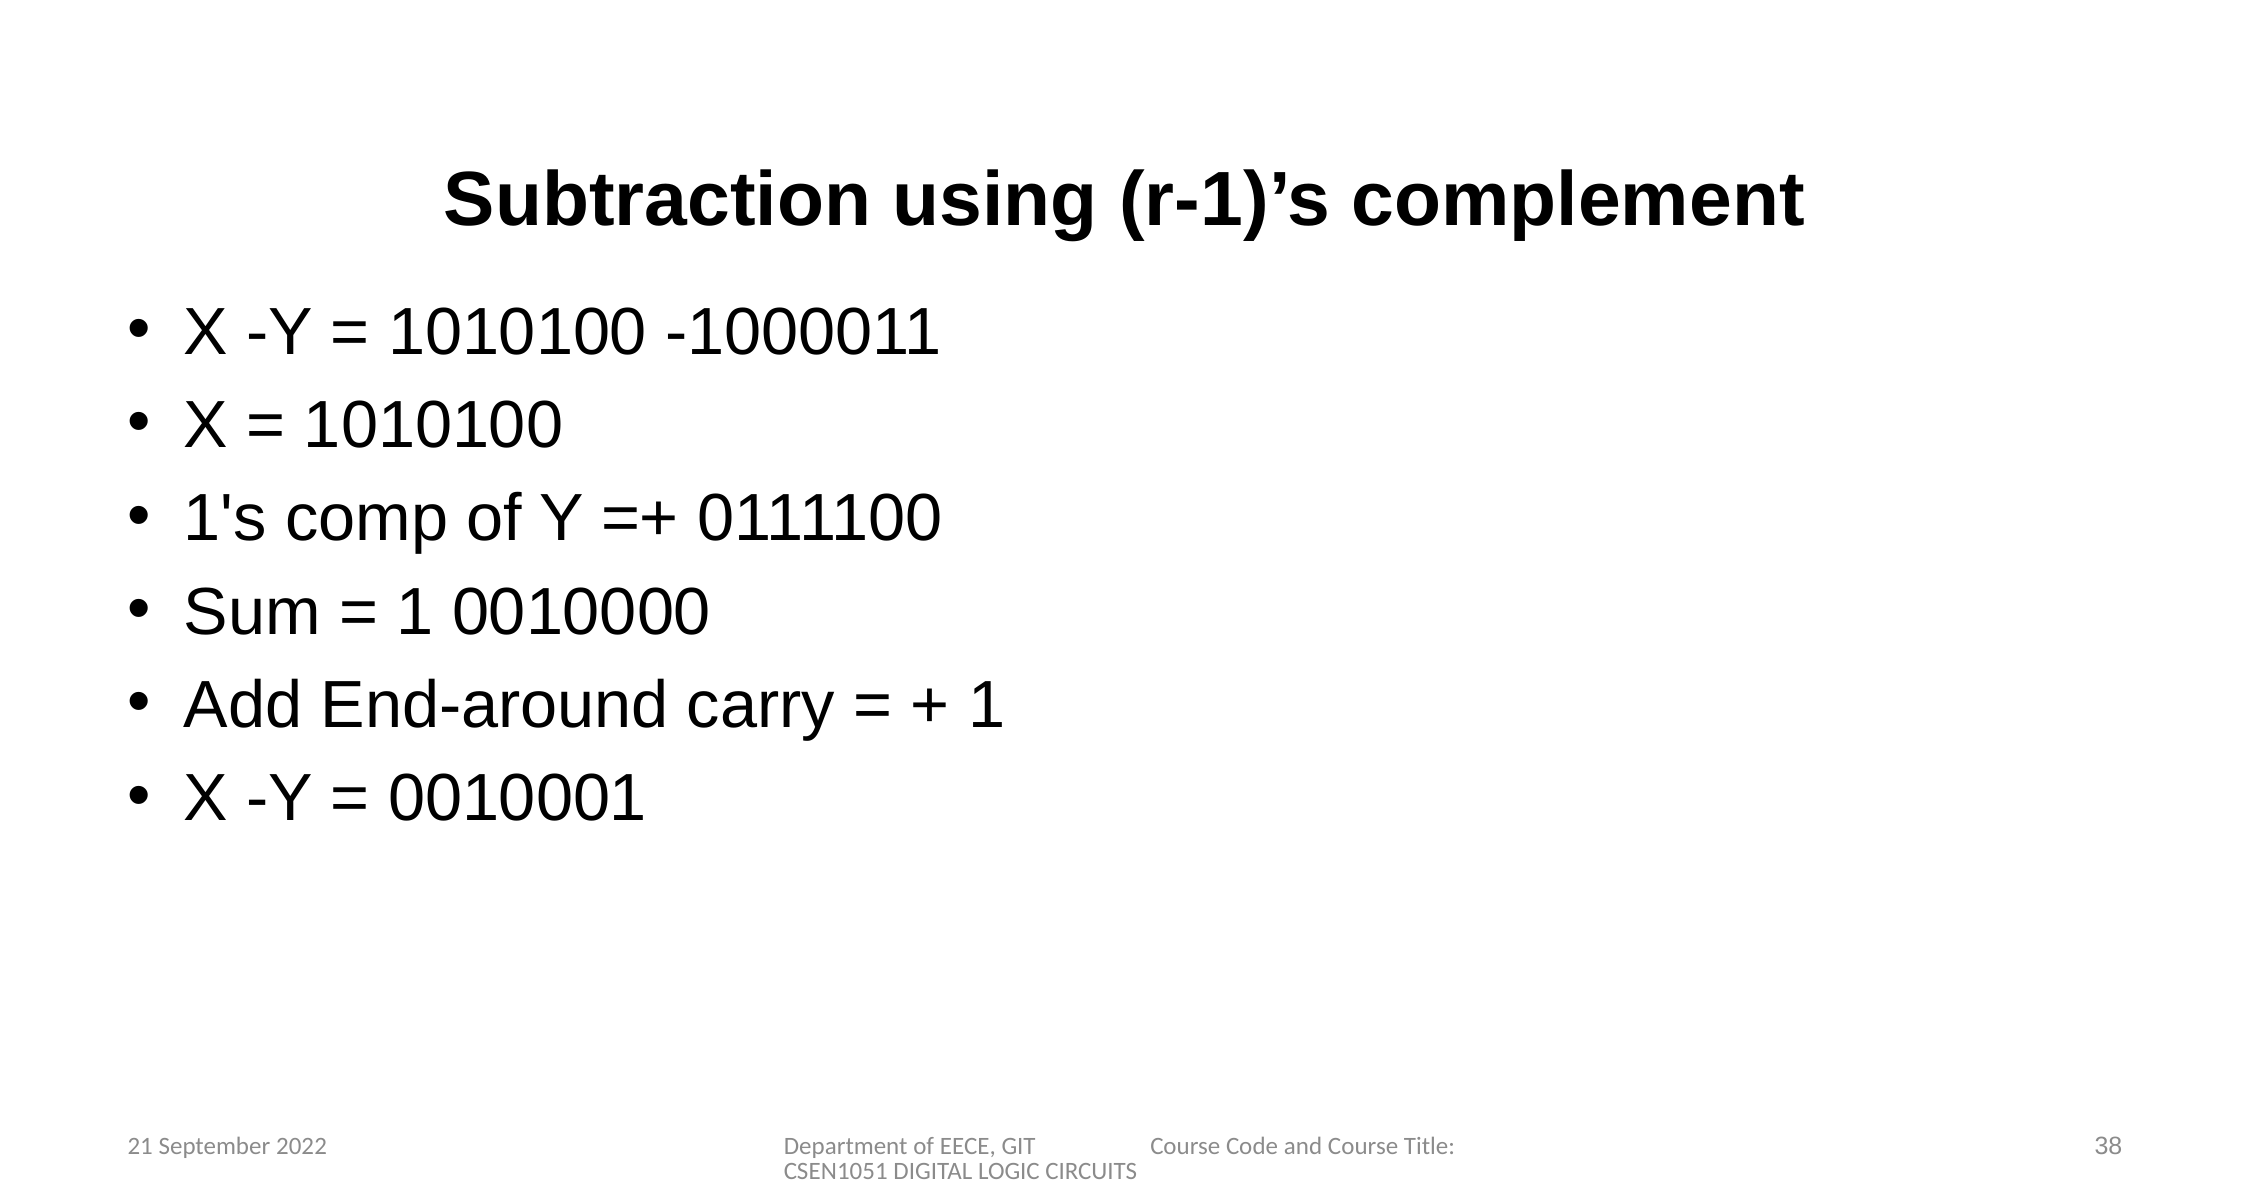

# Subtraction using (r-1)’s complement
X -Y = 1010100 -1000011
X = 1010100
1's comp of Y =+ 0111100
Sum = 1 0010000
Add End-around carry = + 1
X -Y = 0010001
38
21 September 2022
Department of EECE, GIT                    Course Code and Course Title: CSEN1051 DIGITAL LOGIC CIRCUITS